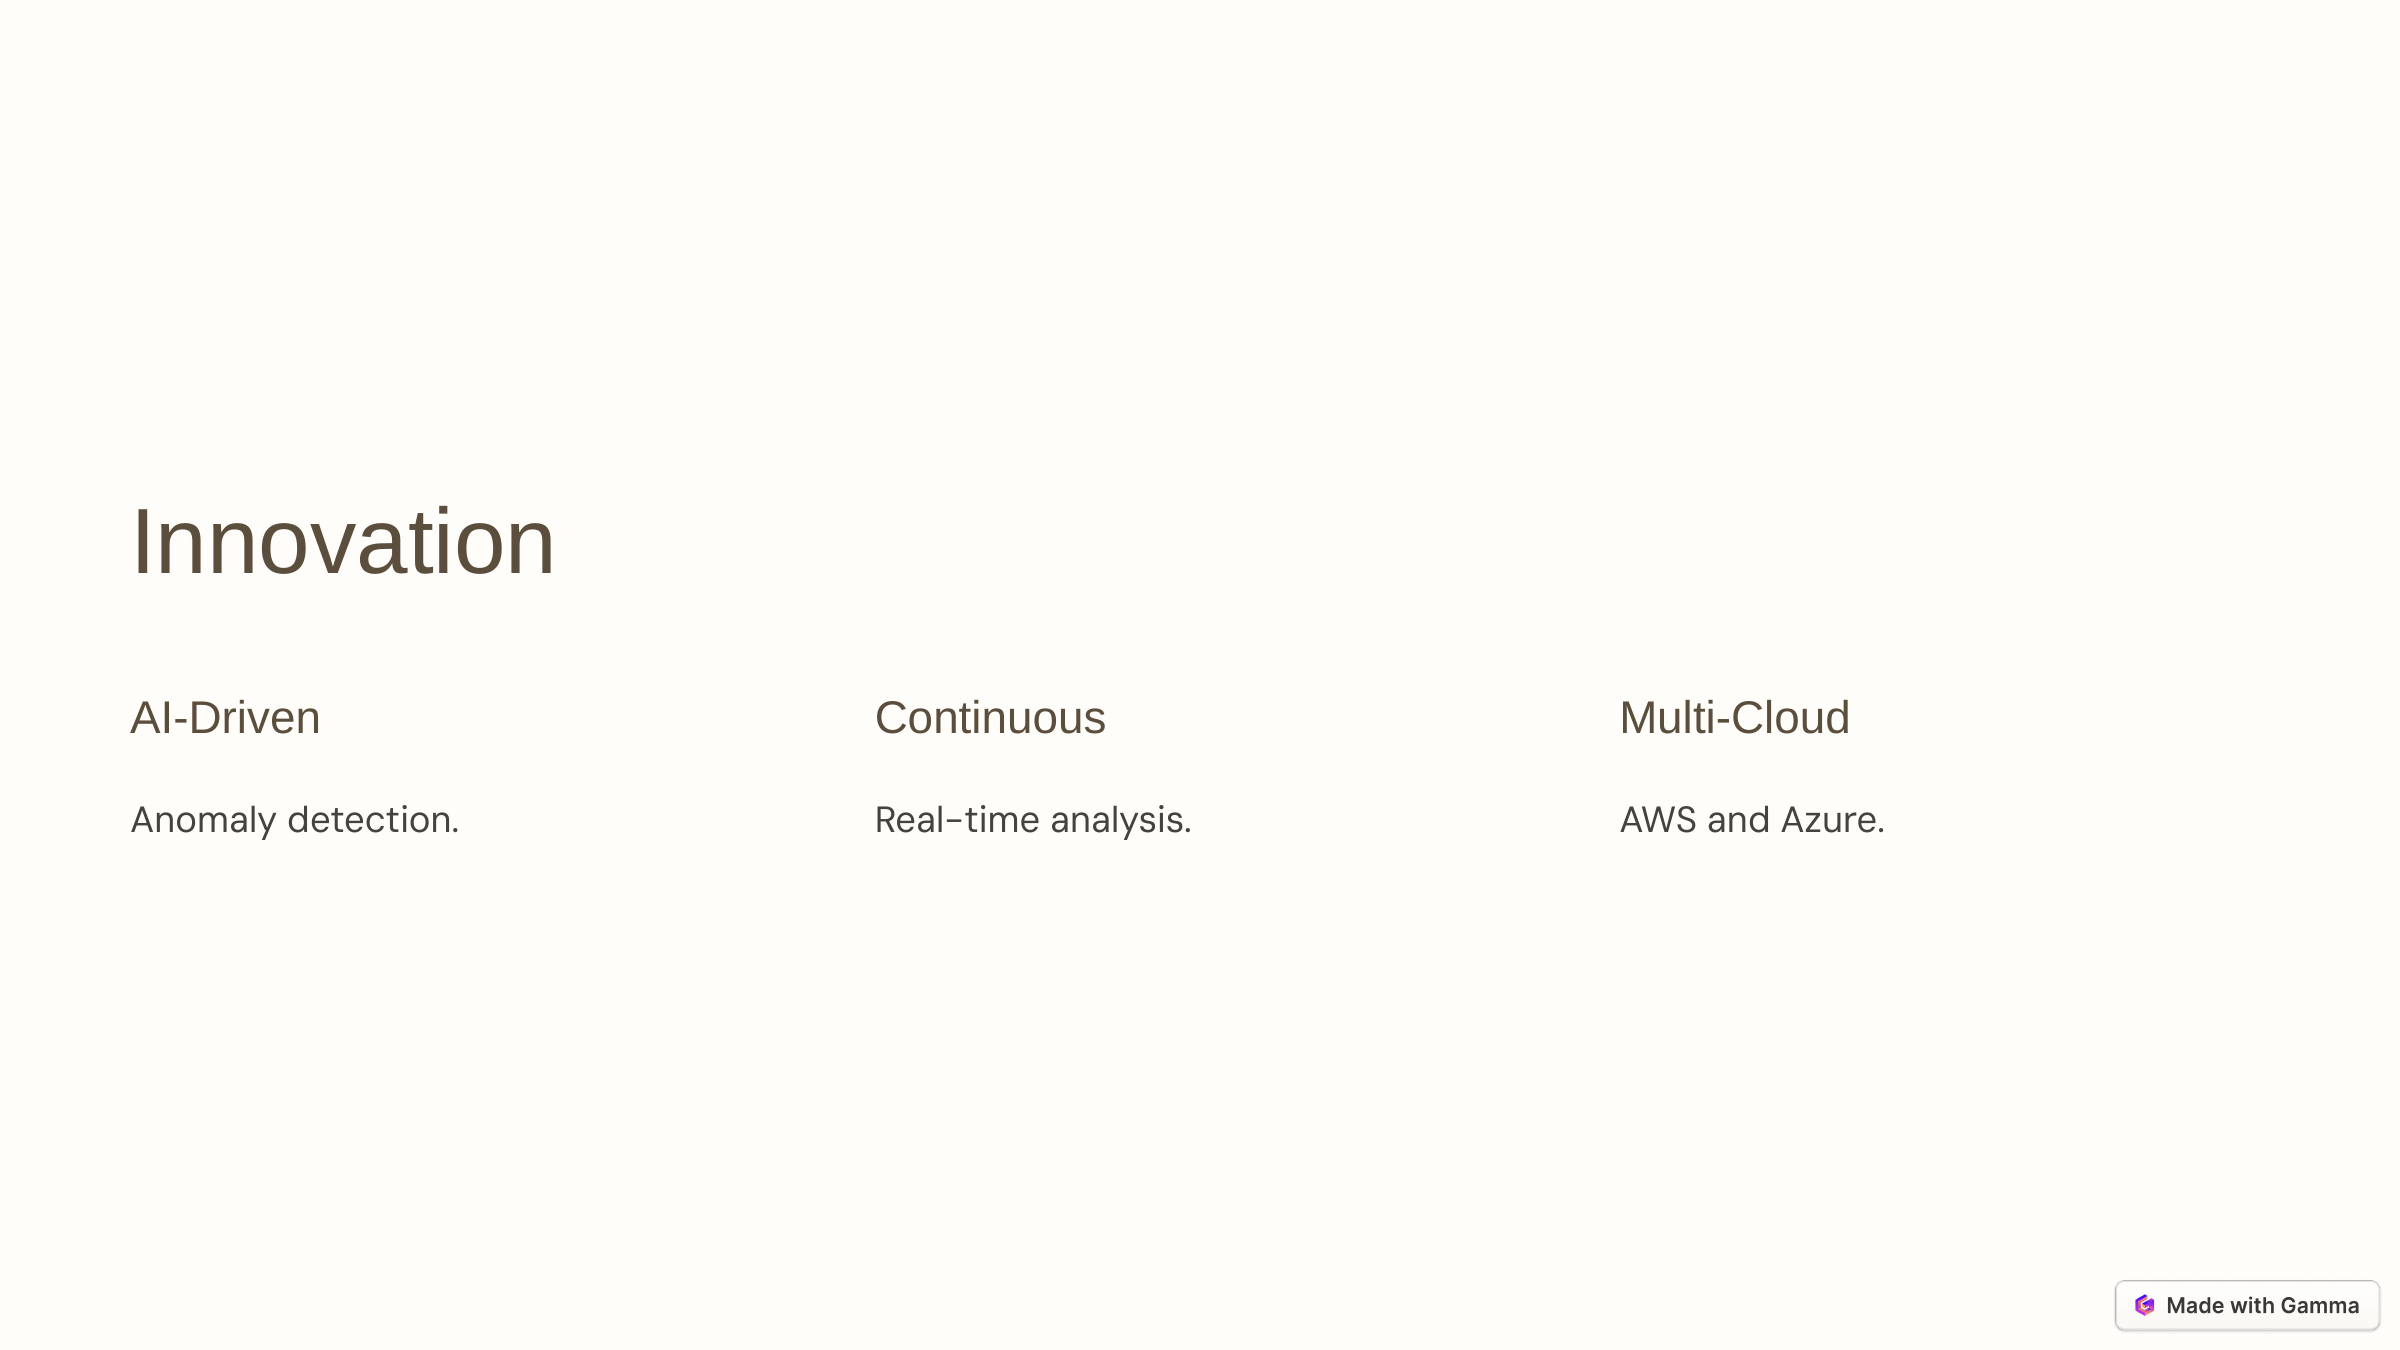

Innovation
AI-Driven
Continuous
Multi-Cloud
Anomaly detection.
Real-time analysis.
AWS and Azure.